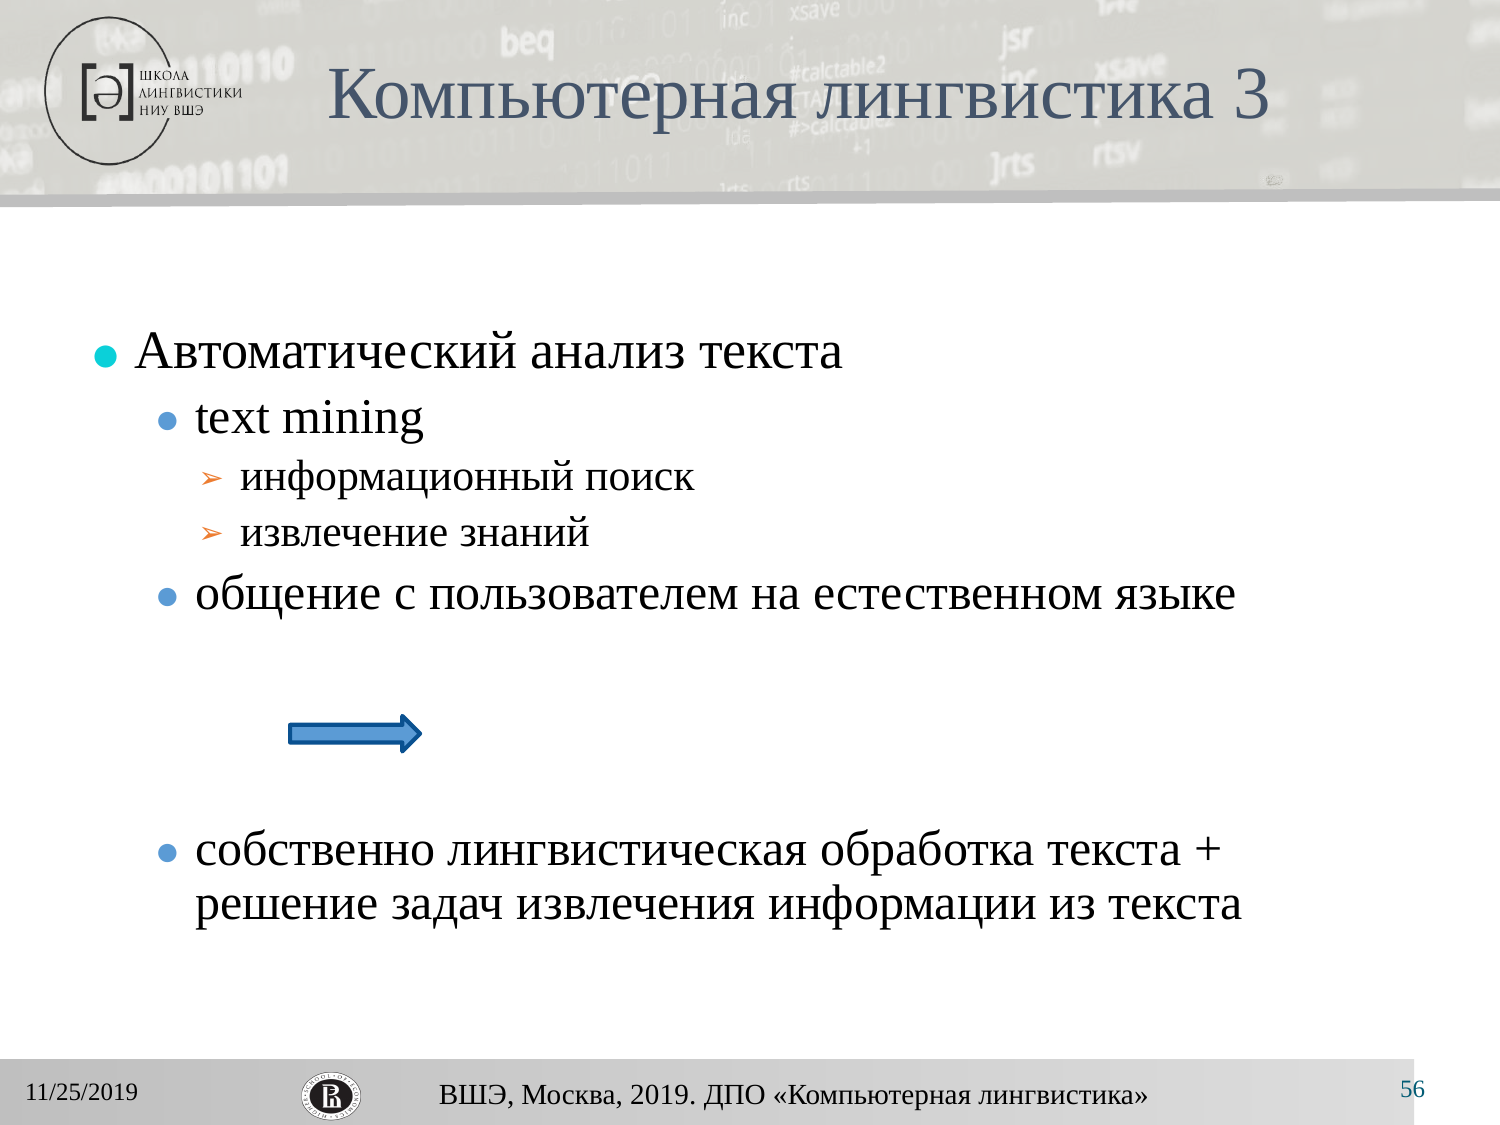

# Компьютерная лингвистика 3
Автоматический анализ текста
text mining
информационный поиск
извлечение знаний
общение с пользователем на естественном языке

собственно лингвистическая обработка текста + решение задач извлечения информации из текста

56
11/25/2019